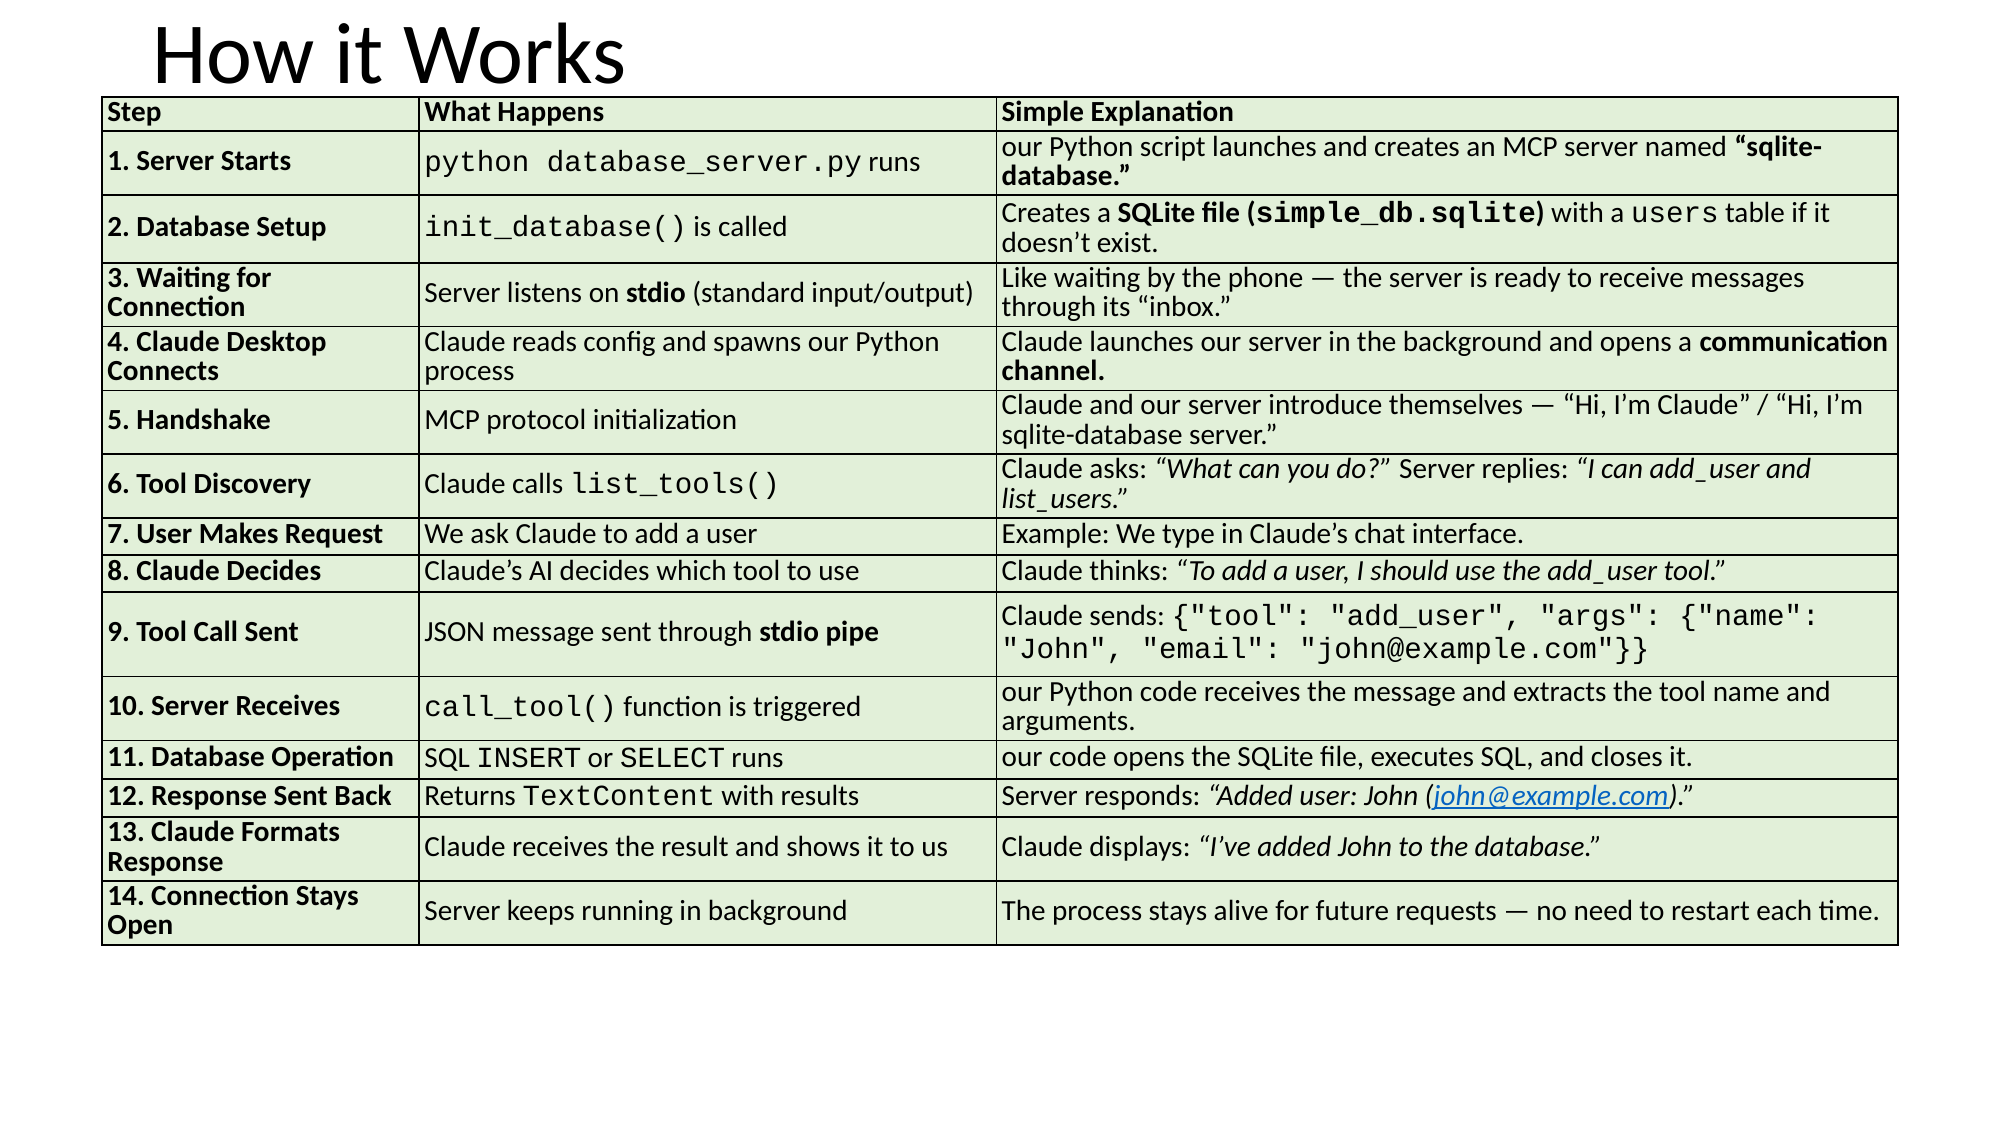

# How it Works
| Step | What Happens | Simple Explanation |
| --- | --- | --- |
| 1. Server Starts | python database\_server.py runs | our Python script launches and creates an MCP server named “sqlite-database.” |
| 2. Database Setup | init\_database() is called | Creates a SQLite file (simple\_db.sqlite) with a users table if it doesn’t exist. |
| 3. Waiting for Connection | Server listens on stdio (standard input/output) | Like waiting by the phone — the server is ready to receive messages through its “inbox.” |
| 4. Claude Desktop Connects | Claude reads config and spawns our Python process | Claude launches our server in the background and opens a communication channel. |
| 5. Handshake | MCP protocol initialization | Claude and our server introduce themselves — “Hi, I’m Claude” / “Hi, I’m sqlite-database server.” |
| 6. Tool Discovery | Claude calls list\_tools() | Claude asks: “What can you do?” Server replies: “I can add\_user and list\_users.” |
| 7. User Makes Request | We ask Claude to add a user | Example: We type in Claude’s chat interface. |
| 8. Claude Decides | Claude’s AI decides which tool to use | Claude thinks: “To add a user, I should use the add\_user tool.” |
| 9. Tool Call Sent | JSON message sent through stdio pipe | Claude sends: {"tool": "add\_user", "args": {"name": "John", "email": "john@example.com"}} |
| 10. Server Receives | call\_tool() function is triggered | our Python code receives the message and extracts the tool name and arguments. |
| 11. Database Operation | SQL INSERT or SELECT runs | our code opens the SQLite file, executes SQL, and closes it. |
| 12. Response Sent Back | Returns TextContent with results | Server responds: “Added user: John (john@example.com).” |
| 13. Claude Formats Response | Claude receives the result and shows it to us | Claude displays: “I’ve added John to the database.” |
| 14. Connection Stays Open | Server keeps running in background | The process stays alive for future requests — no need to restart each time. |